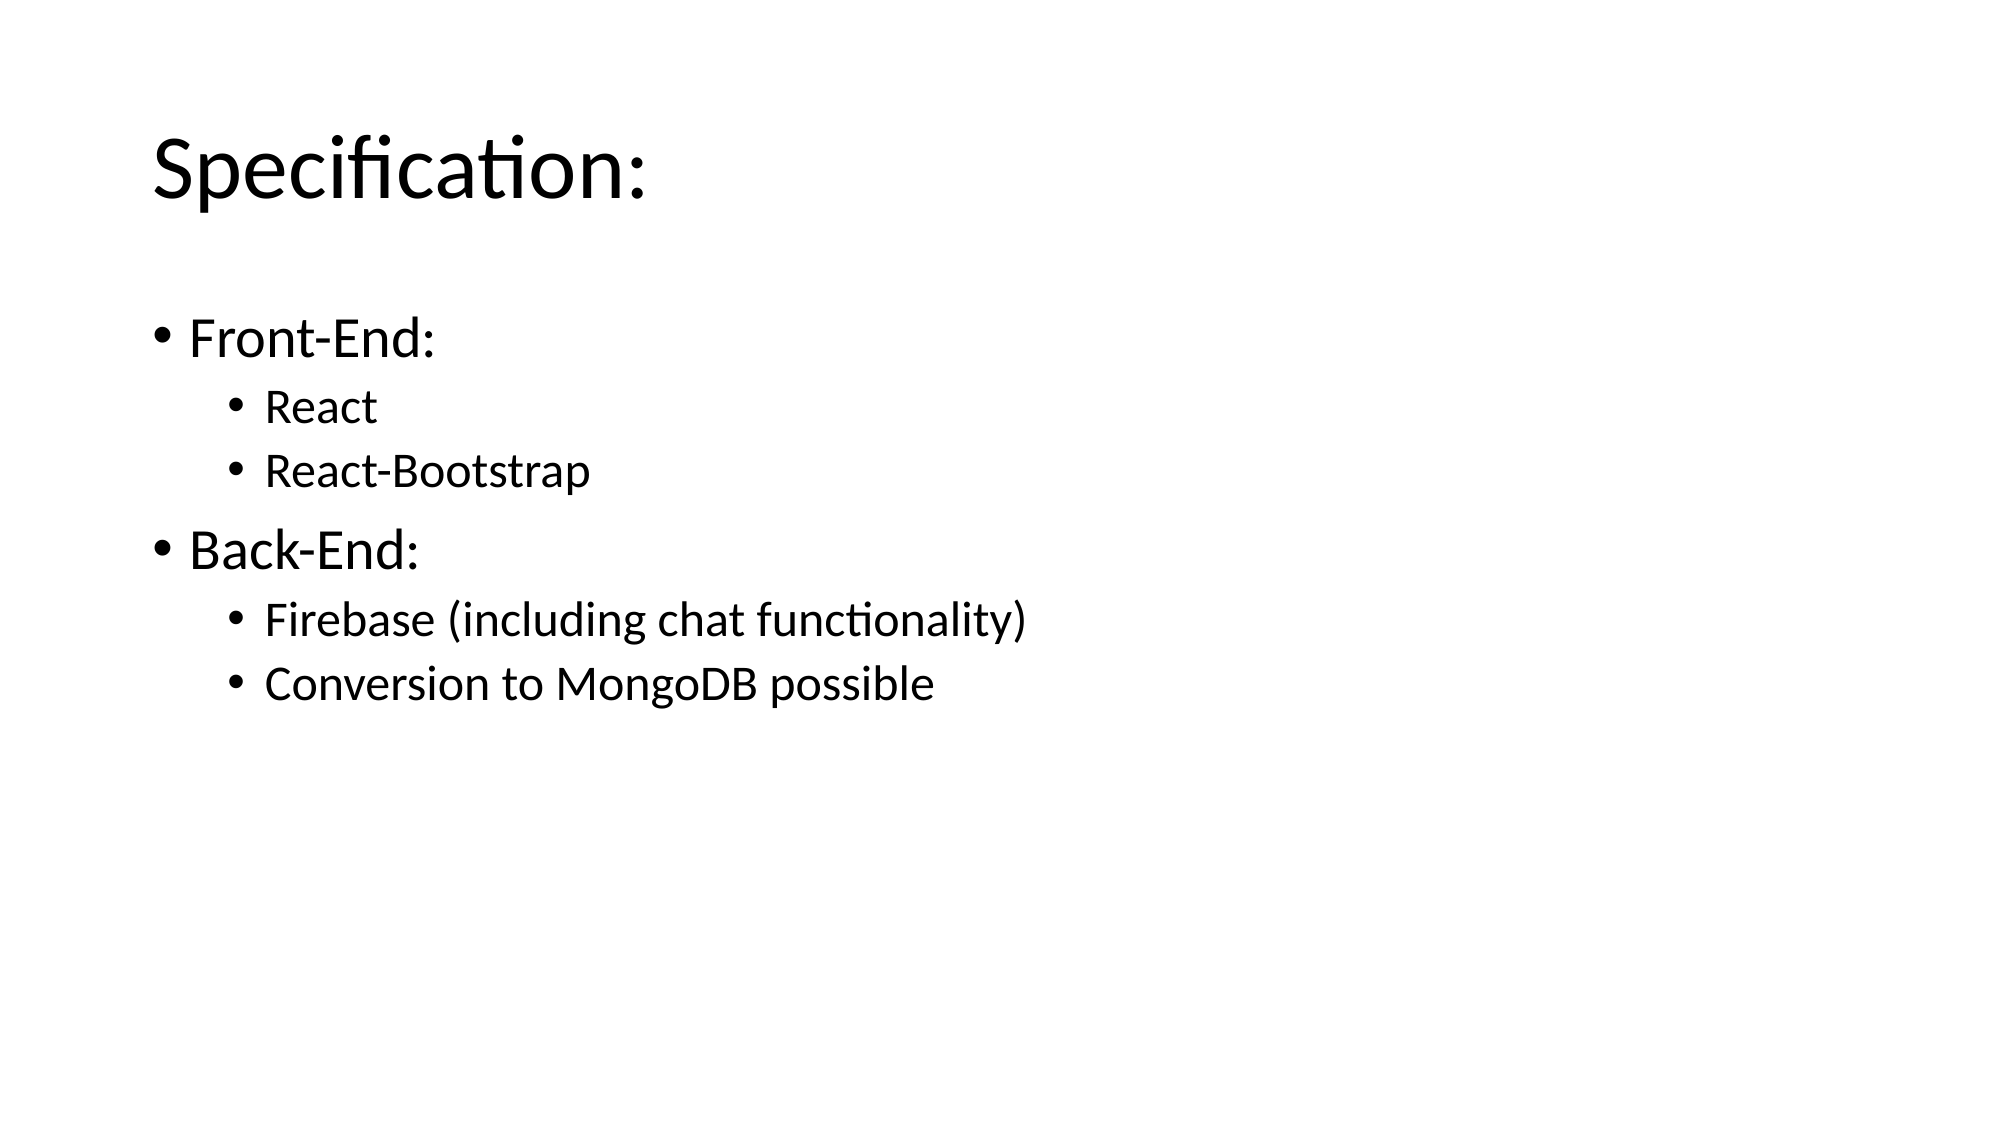

# Specification:
Front-End:
React
React-Bootstrap
Back-End:
Firebase (including chat functionality)
Conversion to MongoDB possible